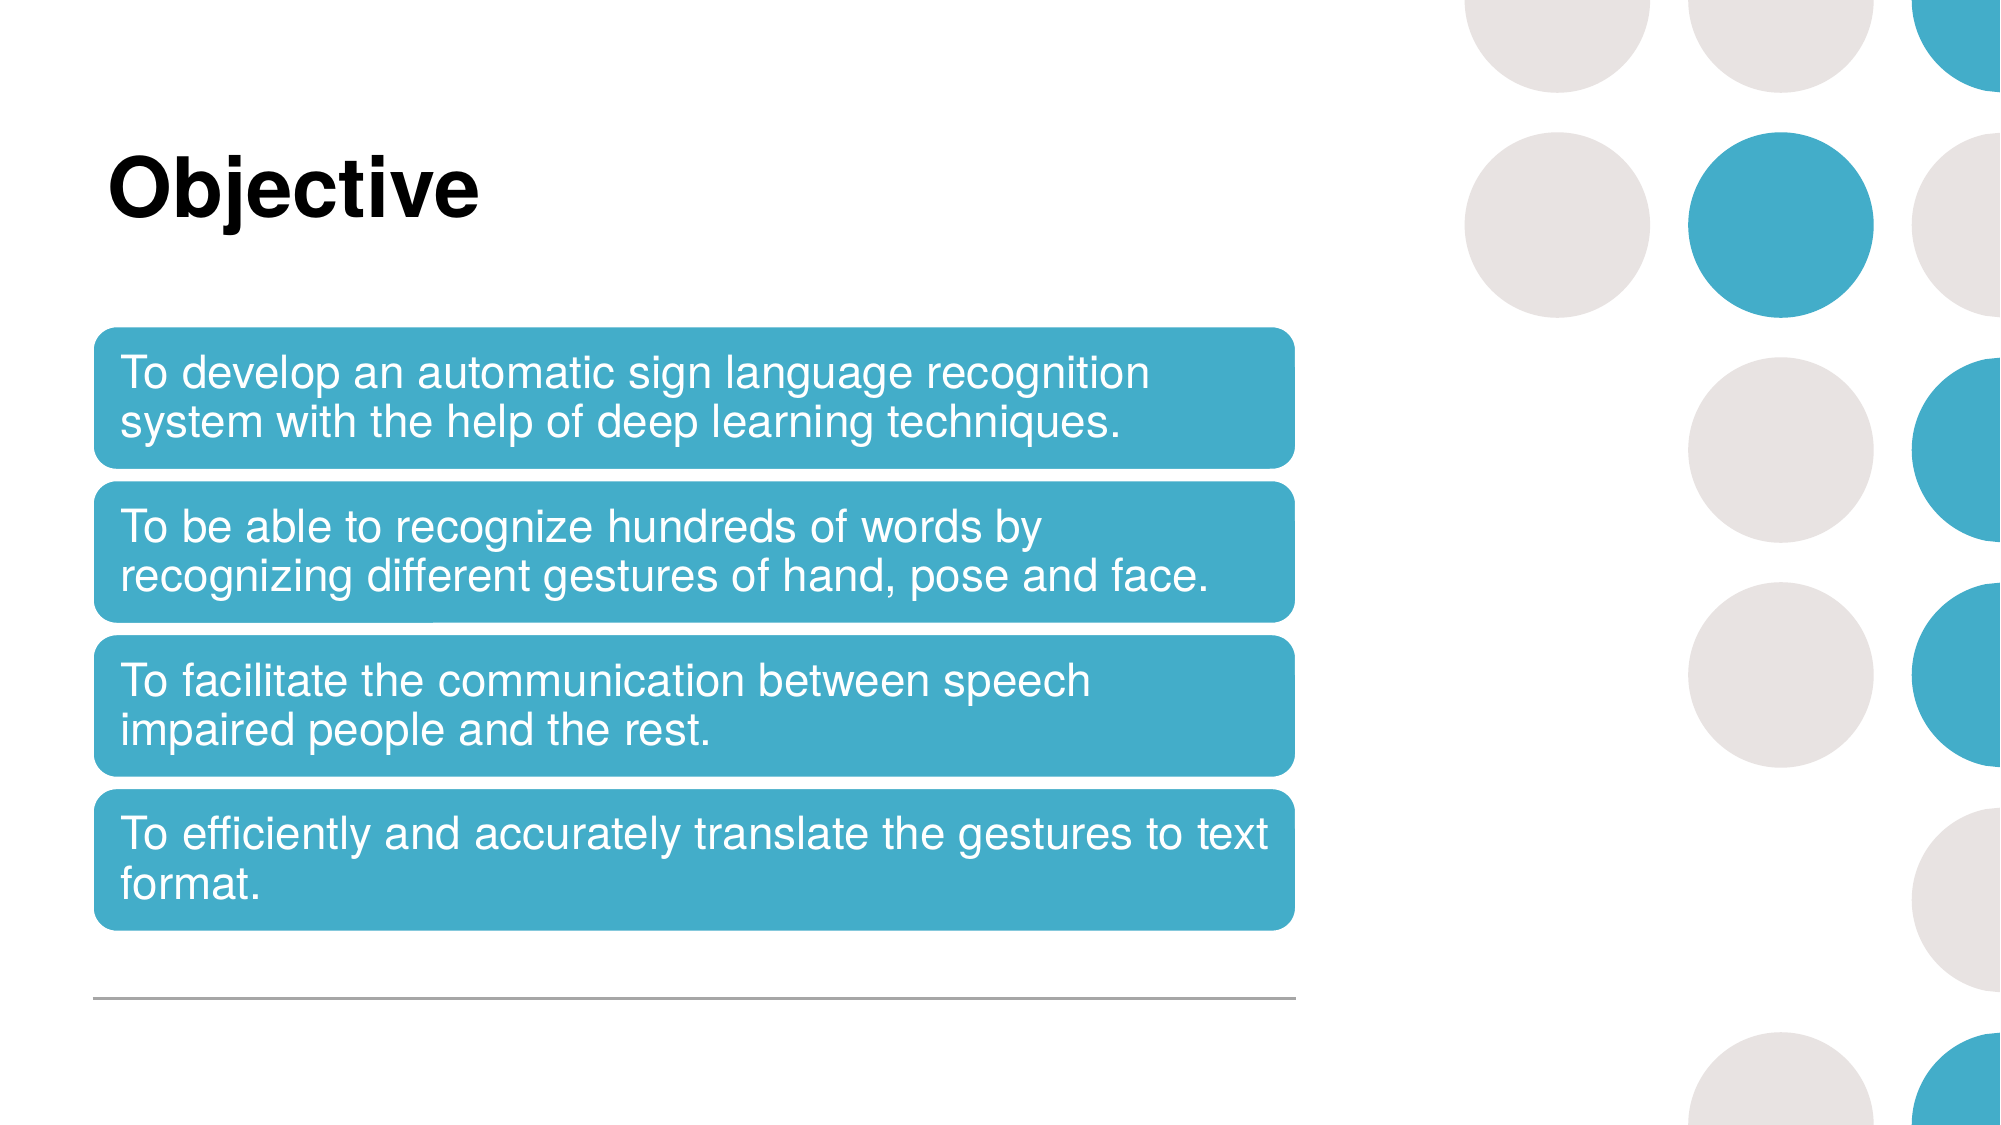

# Objective
To develop an automatic sign language recognition system with the help of deep learning techniques.
To be able to recognize hundreds of words by recognizing different gestures of hand, pose and face.
To facilitate the communication between speech impaired people and the rest.
To efficiently and accurately translate the gestures to text format.